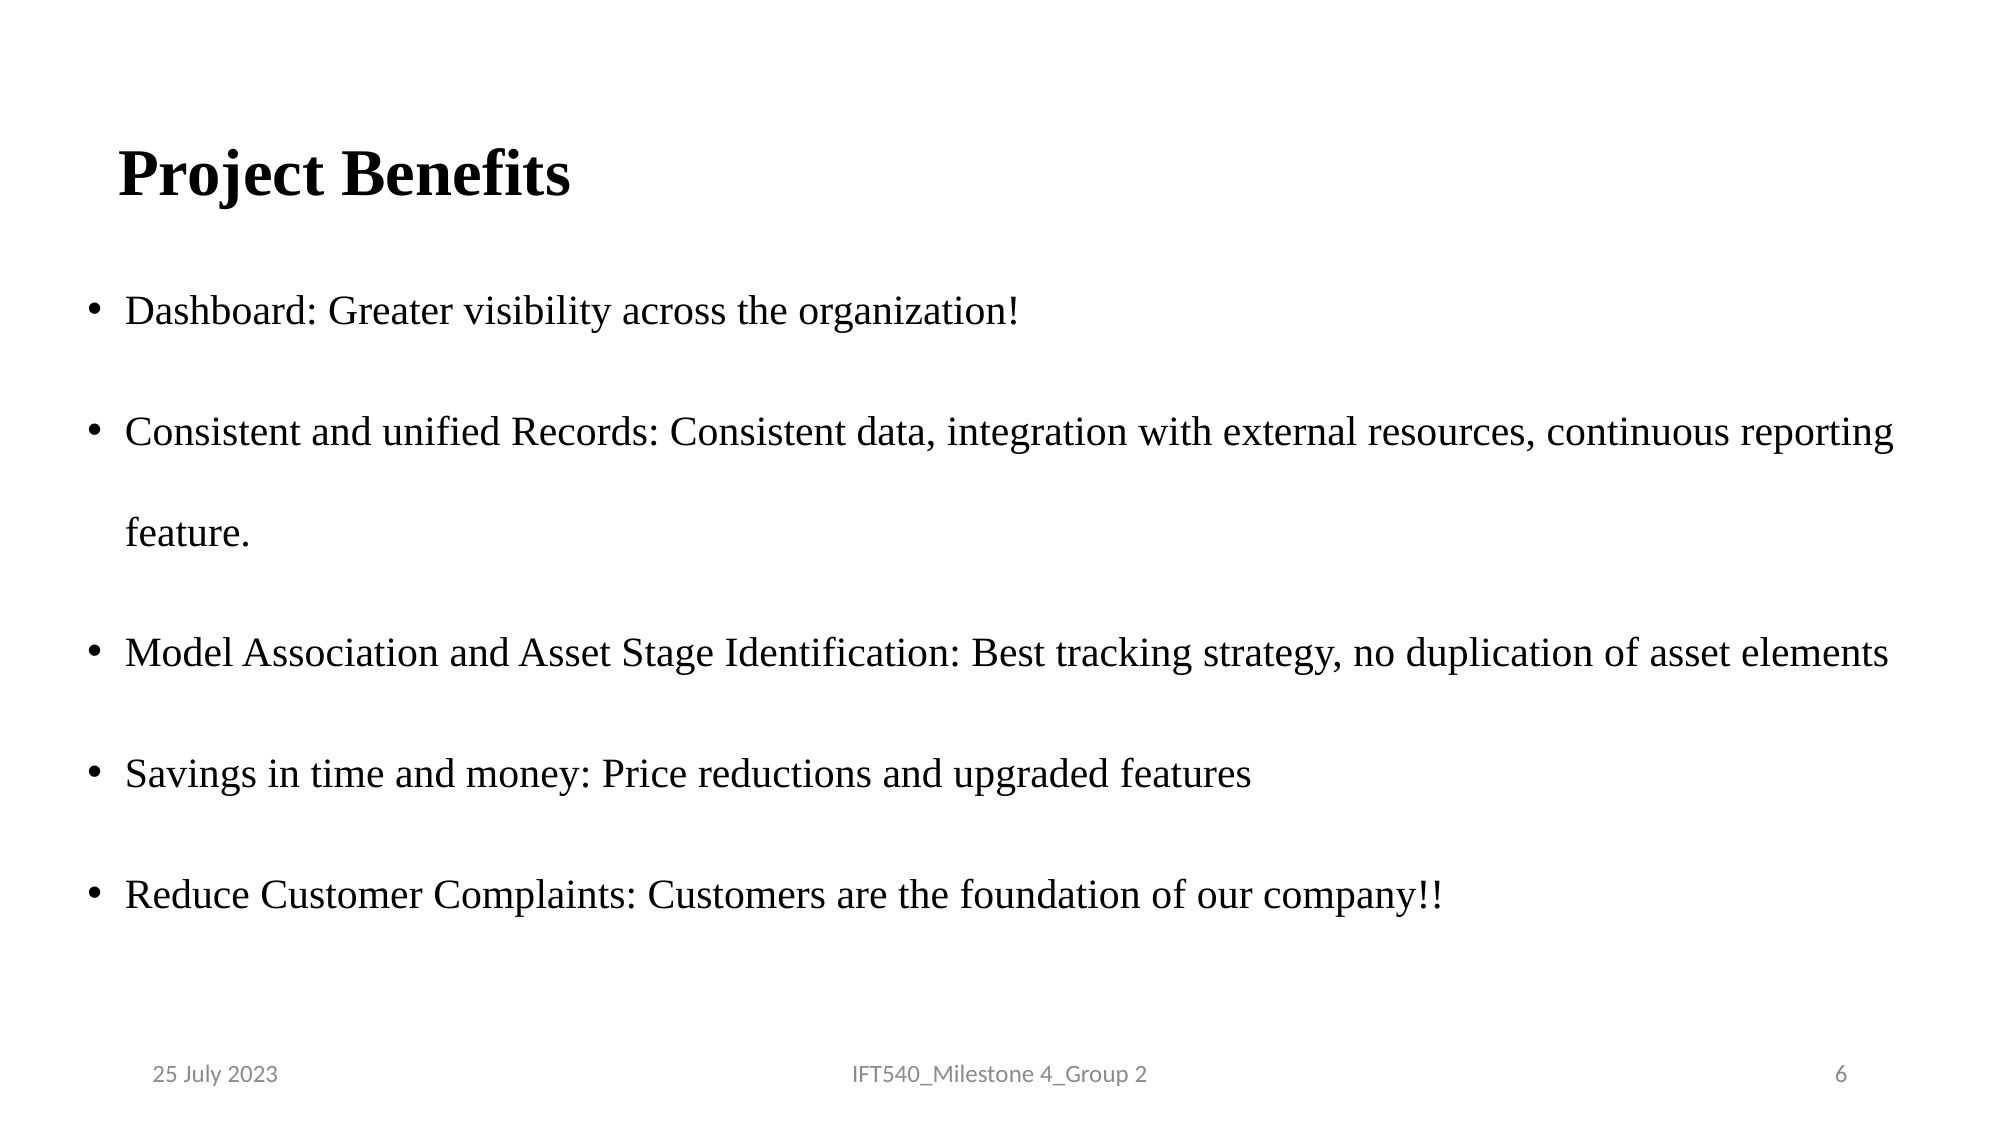

# Project Benefits
Dashboard: Greater visibility across the organization!
Consistent and unified Records: Consistent data, integration with external resources, continuous reporting feature.
Model Association and Asset Stage Identification: Best tracking strategy, no duplication of asset elements
Savings in time and money: Price reductions and upgraded features
Reduce Customer Complaints: Customers are the foundation of our company!!

25 July 2023
IFT540_Milestone 4_Group 2
6